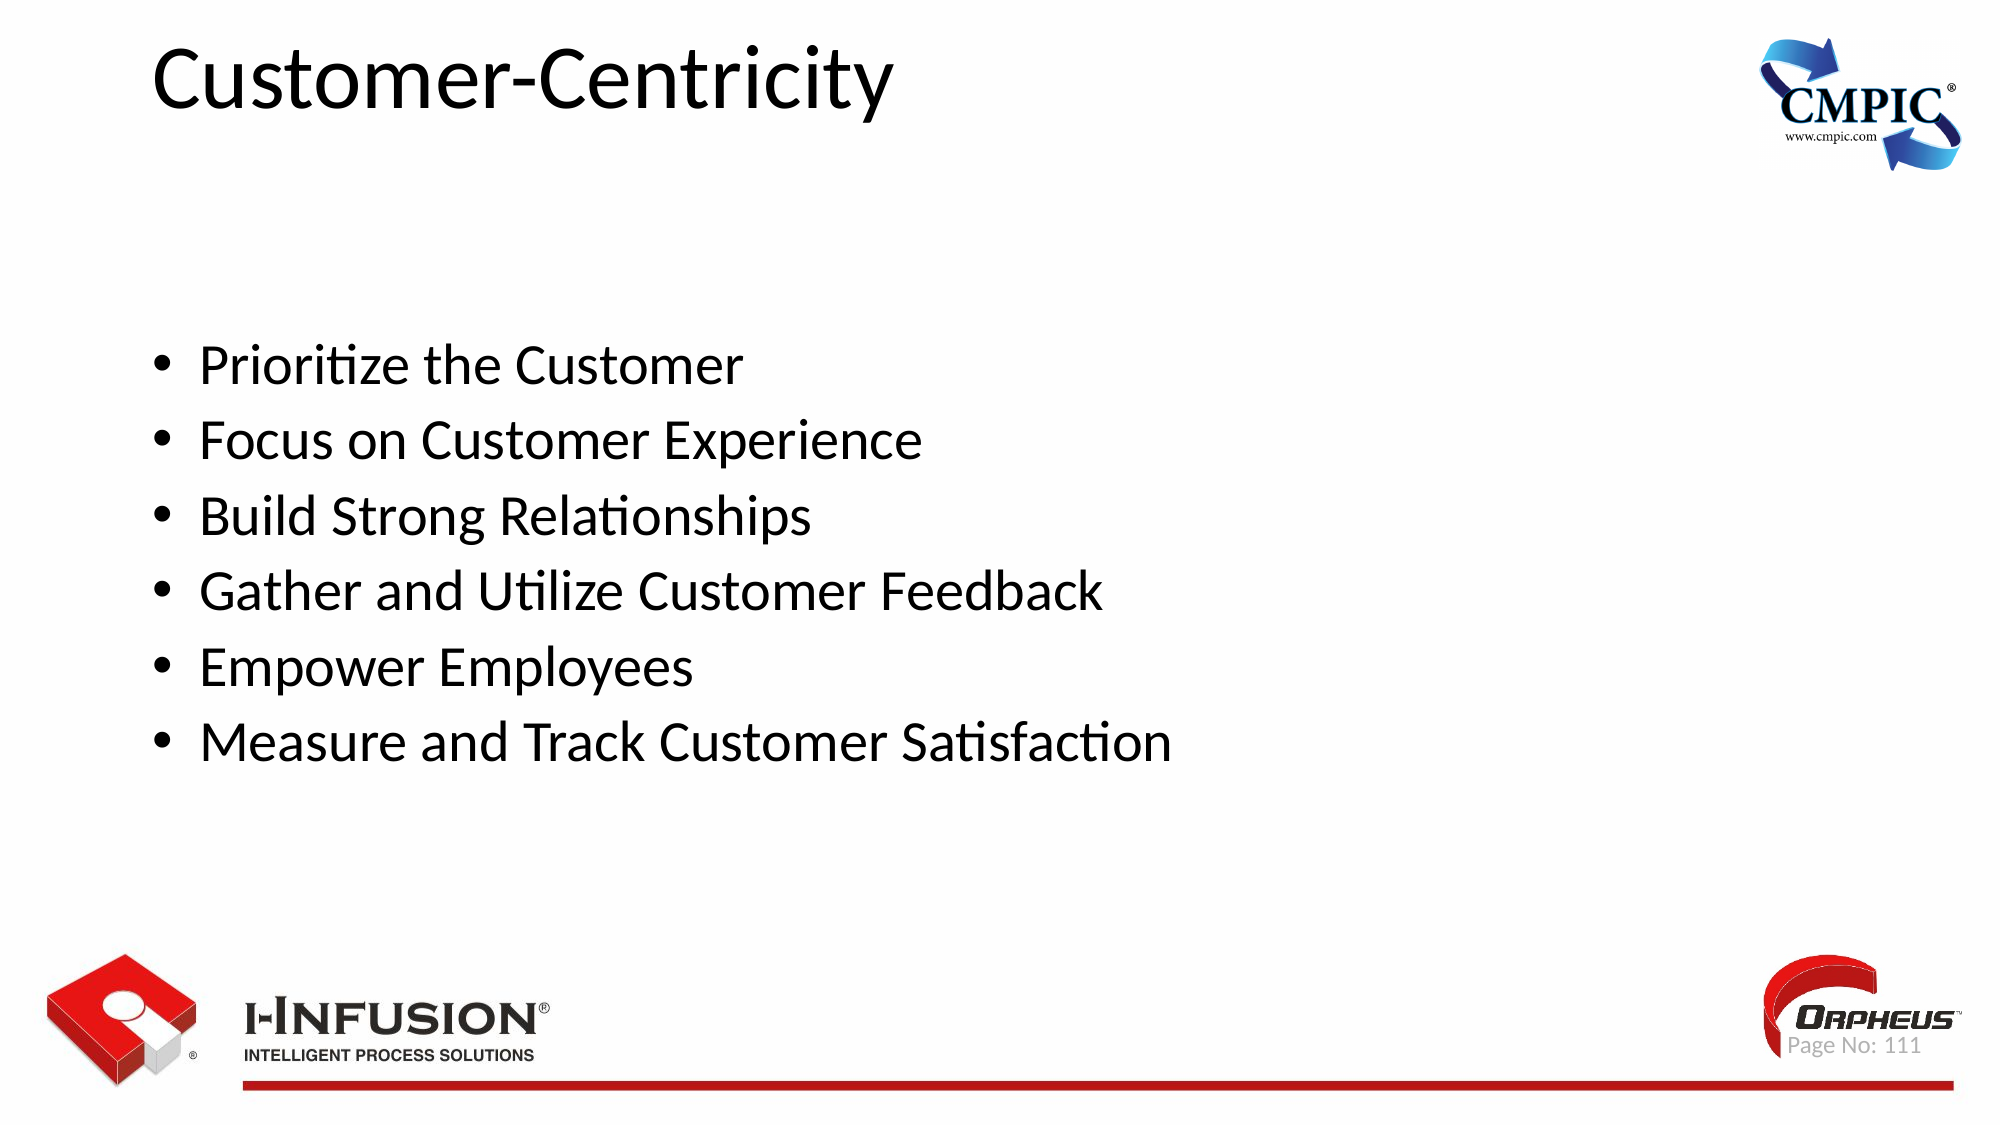

Customer-Centricity
Prioritize the Customer
Focus on Customer Experience
Build Strong Relationships
Gather and Utilize Customer Feedback
Empower Employees
Measure and Track Customer Satisfaction
 Page No: 111